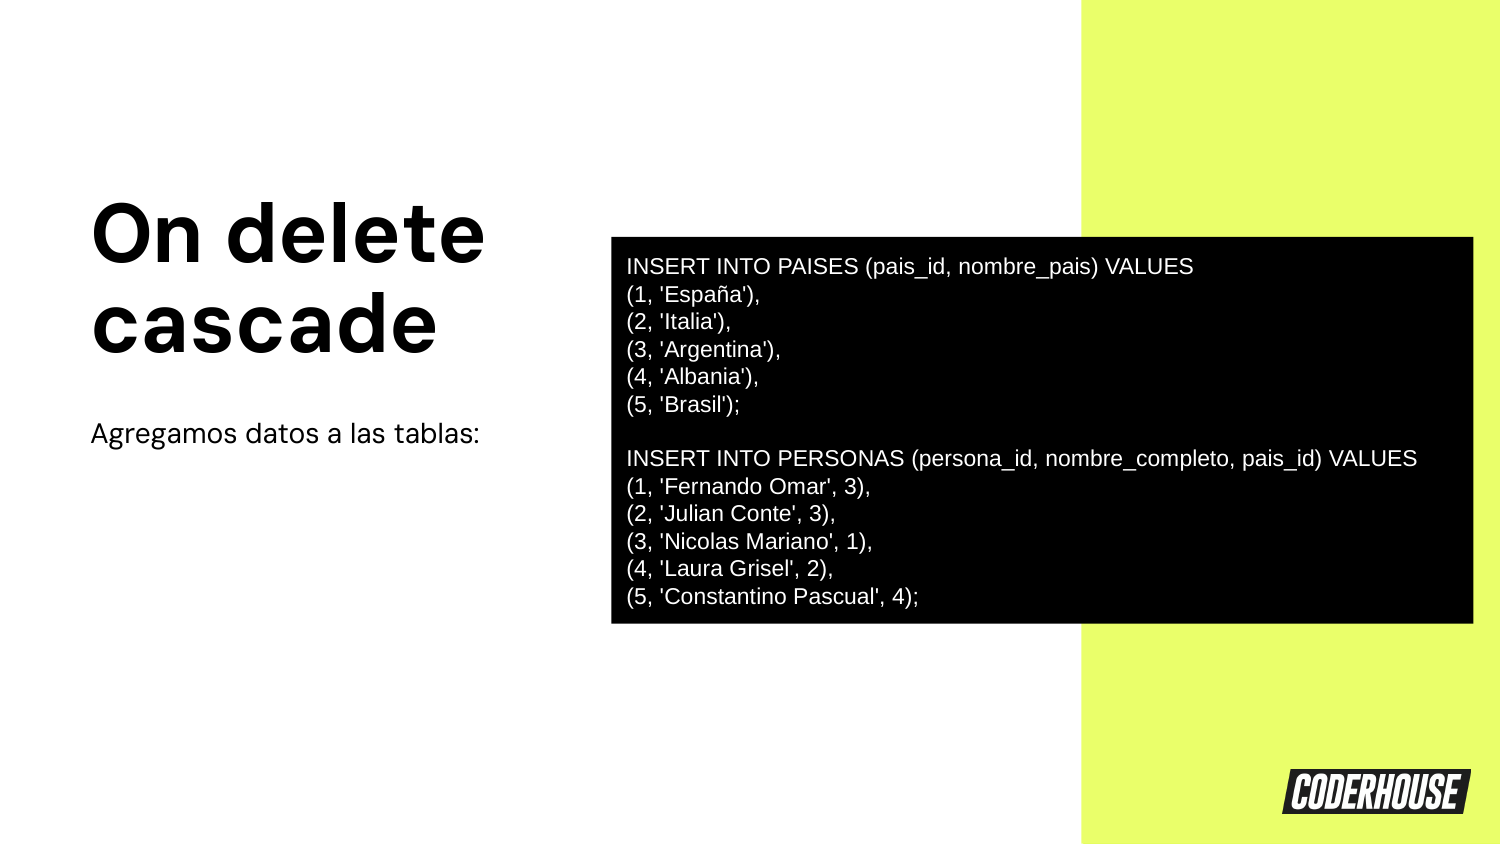

On delete cascade
INSERT INTO PAISES (pais_id, nombre_pais) VALUES
(1, 'España'),
(2, 'Italia'),
(3, 'Argentina'),
(4, 'Albania'),
(5, 'Brasil');

INSERT INTO PERSONAS (persona_id, nombre_completo, pais_id) VALUES
(1, 'Fernando Omar', 3),
(2, 'Julian Conte', 3),
(3, 'Nicolas Mariano', 1),
(4, 'Laura Grisel', 2),
(5, 'Constantino Pascual', 4);
Agregamos datos a las tablas: